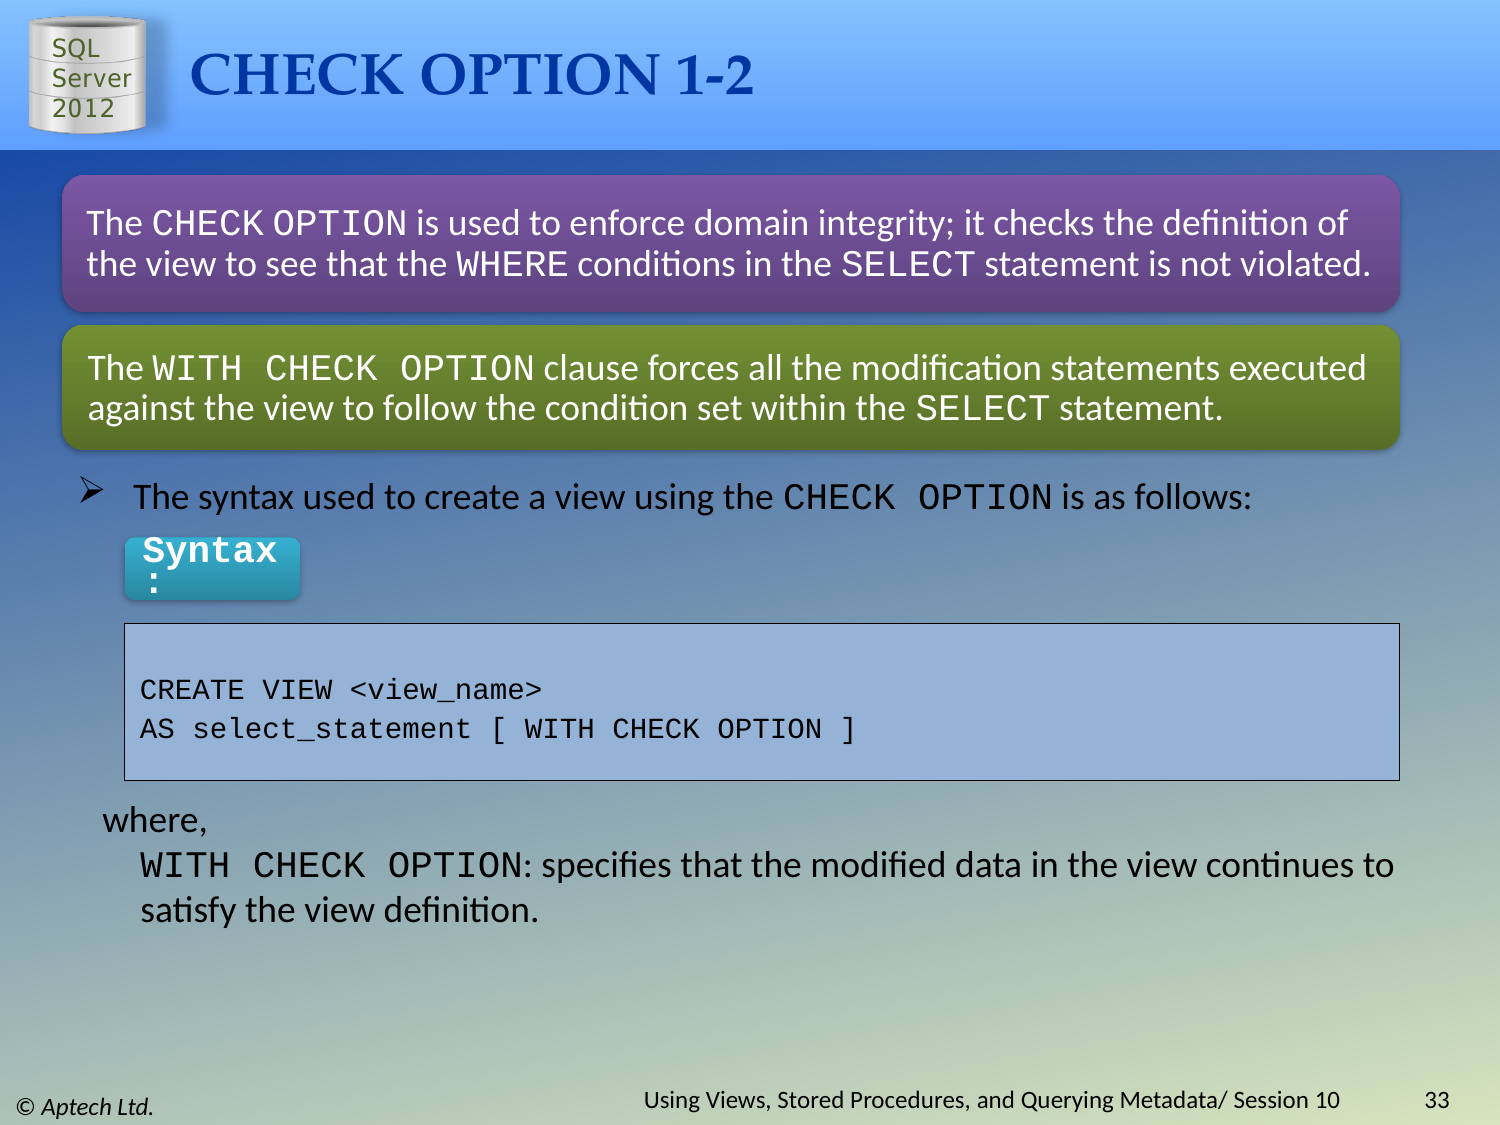

# CHECK OPTION 1-2

The CHECK OPTION is used to enforce domain integrity; it checks the definition of the view to see that the WHERE conditions in the SELECT statement is not violated.

The WITH CHECK OPTION clause forces all the modification statements executed against the view to follow the condition set within the SELECT statement.
The syntax used to create a view using the CHECK OPTION is as follows:
Syntax:

CREATE VIEW <view_name>
AS select_statement [ WITH CHECK OPTION ]

where,
WITH CHECK OPTION: specifies that the modified data in the view continues to satisfy the view definition.
Using Views, Stored Procedures, and Querying Metadata/ Session 10
33